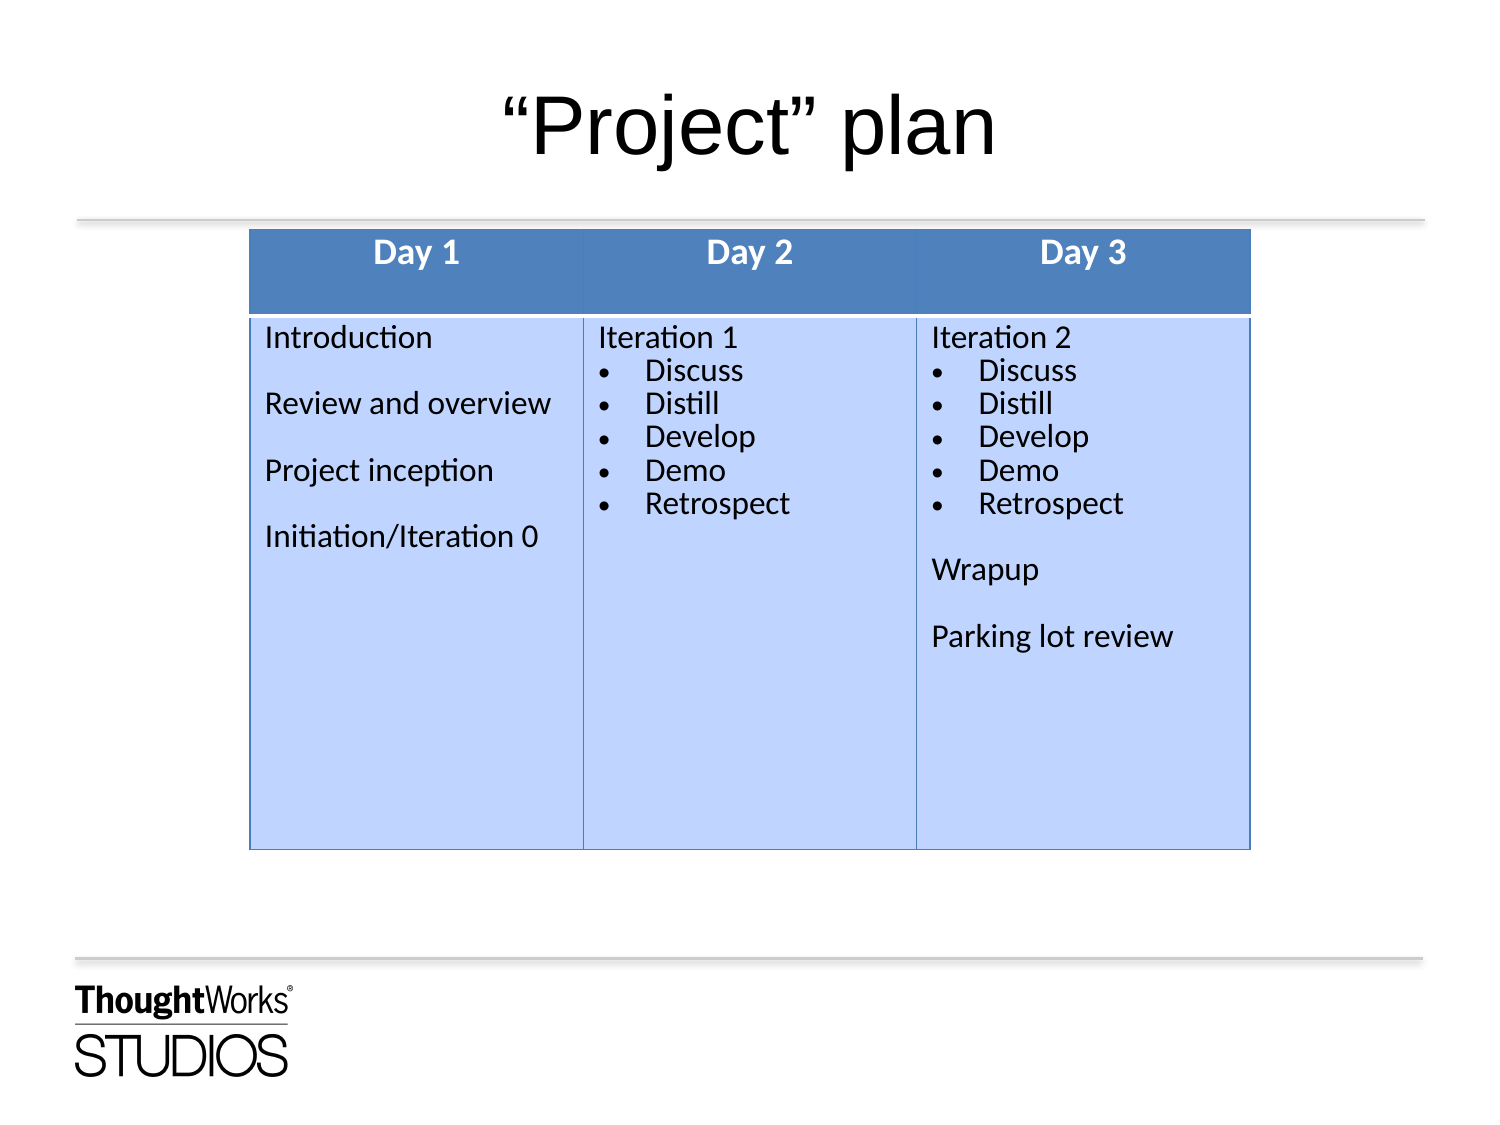

# “Project” plan
| Day 1 | Day 2 | Day 3 |
| --- | --- | --- |
| Introduction Review and overview Project inception Initiation/Iteration 0 | Iteration 1 Discuss Distill Develop Demo Retrospect | Iteration 2 Discuss Distill Develop Demo Retrospect Wrapup Parking lot review |